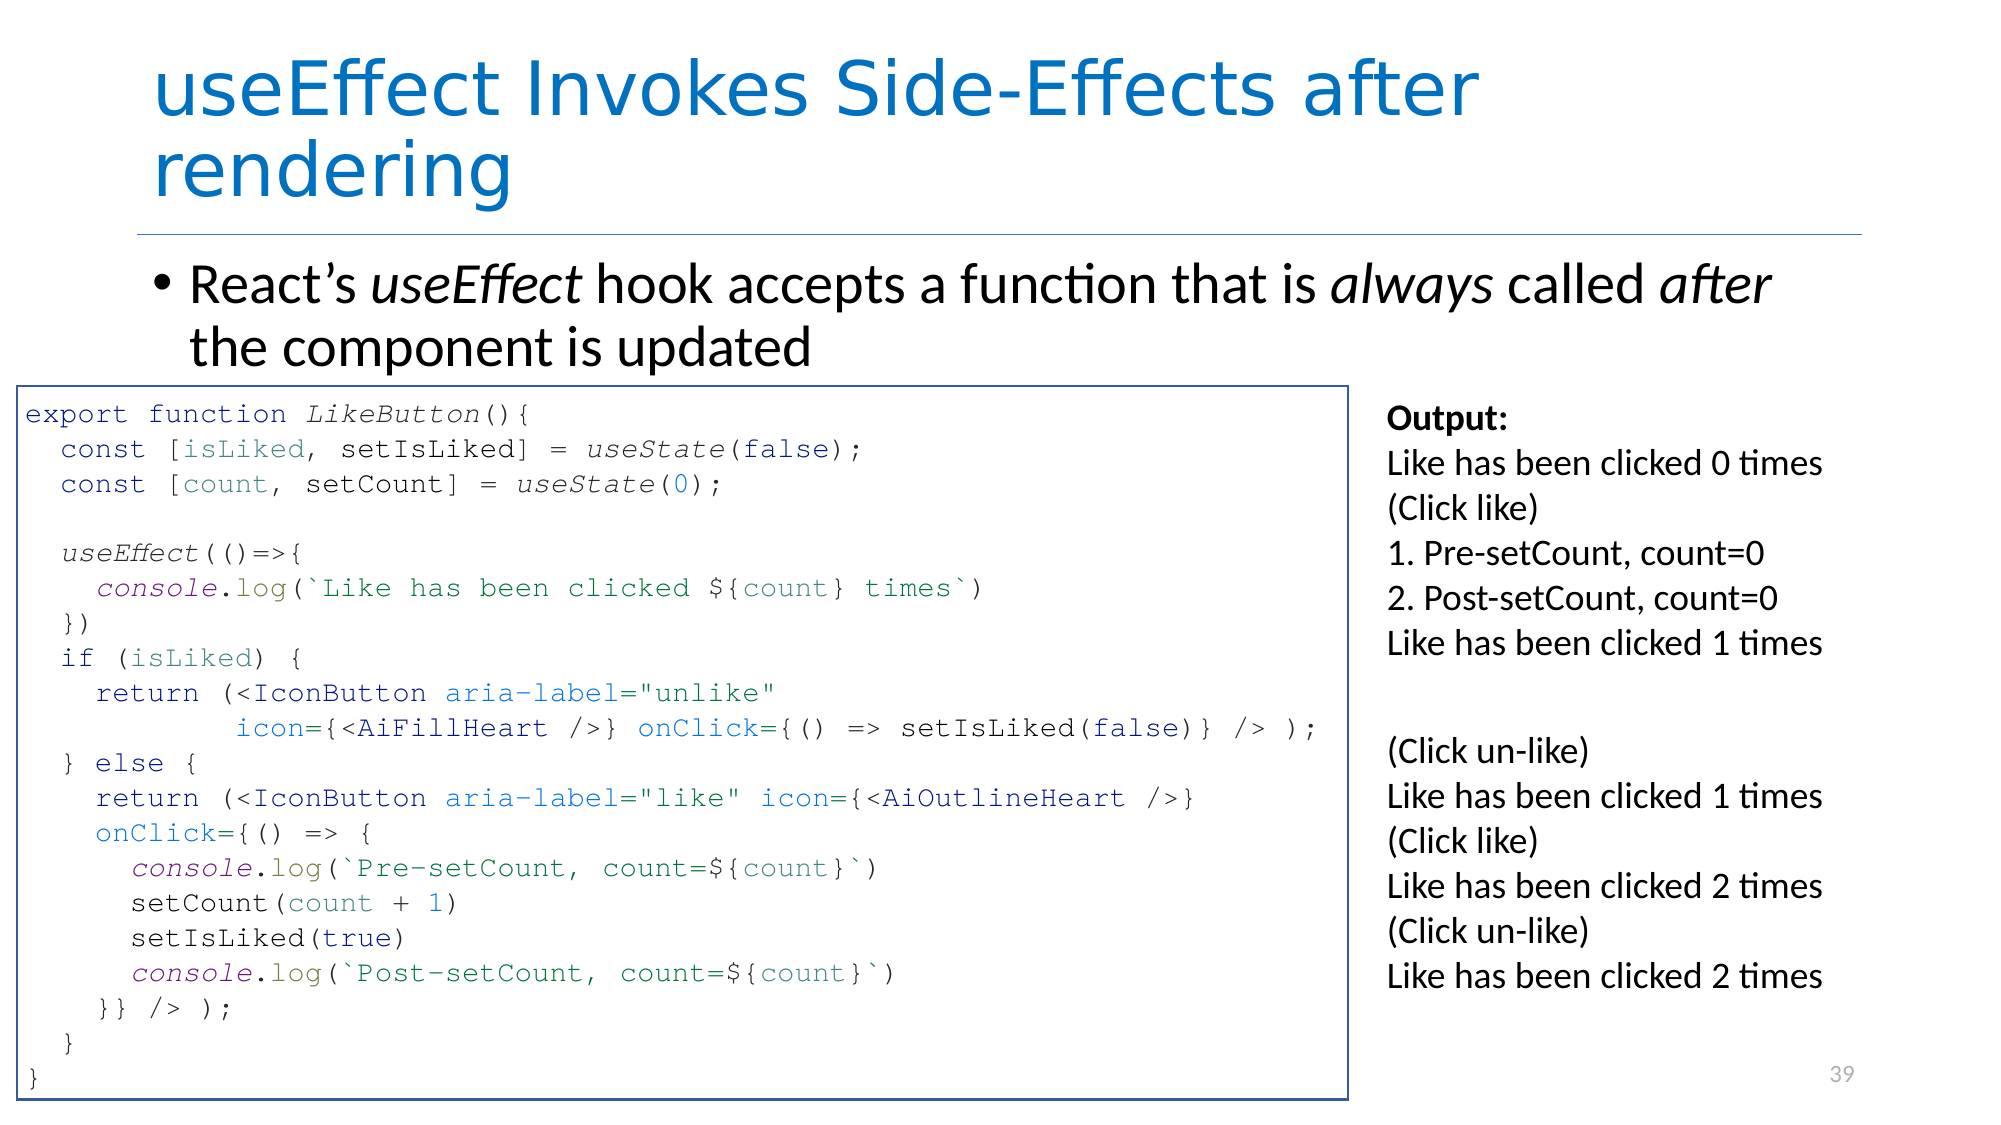

# useEffect Invokes Side-Effects after rendering
React’s useEffect hook accepts a function that is always called after the component is updated
export function LikeButton(){
  const [isLiked, setIsLiked] = useState(false);
  const [count, setCount] = useState(0);

  useEffect(()=>{
    console.log(`Like has been clicked ${count} times`)
  })
  if (isLiked) {
    return (<IconButton aria-label="unlike"
            icon={<AiFillHeart />} onClick={() => setIsLiked(false)} /> );
  } else {
    return (<IconButton aria-label="like" icon={<AiOutlineHeart />}
    onClick={() => {
      console.log(`Pre-setCount, count=${count}`)
      setCount(count + 1)
      setIsLiked(true)
      console.log(`Post-setCount, count=${count}`)
    }} /> );
  }
}
Output:
Like has been clicked 0 times
(Click like)
1. Pre-setCount, count=0
2. Post-setCount, count=0
Like has been clicked 1 times
(Click un-like)
Like has been clicked 1 times
(Click like)
Like has been clicked 2 times
(Click un-like)
Like has been clicked 2 times
39